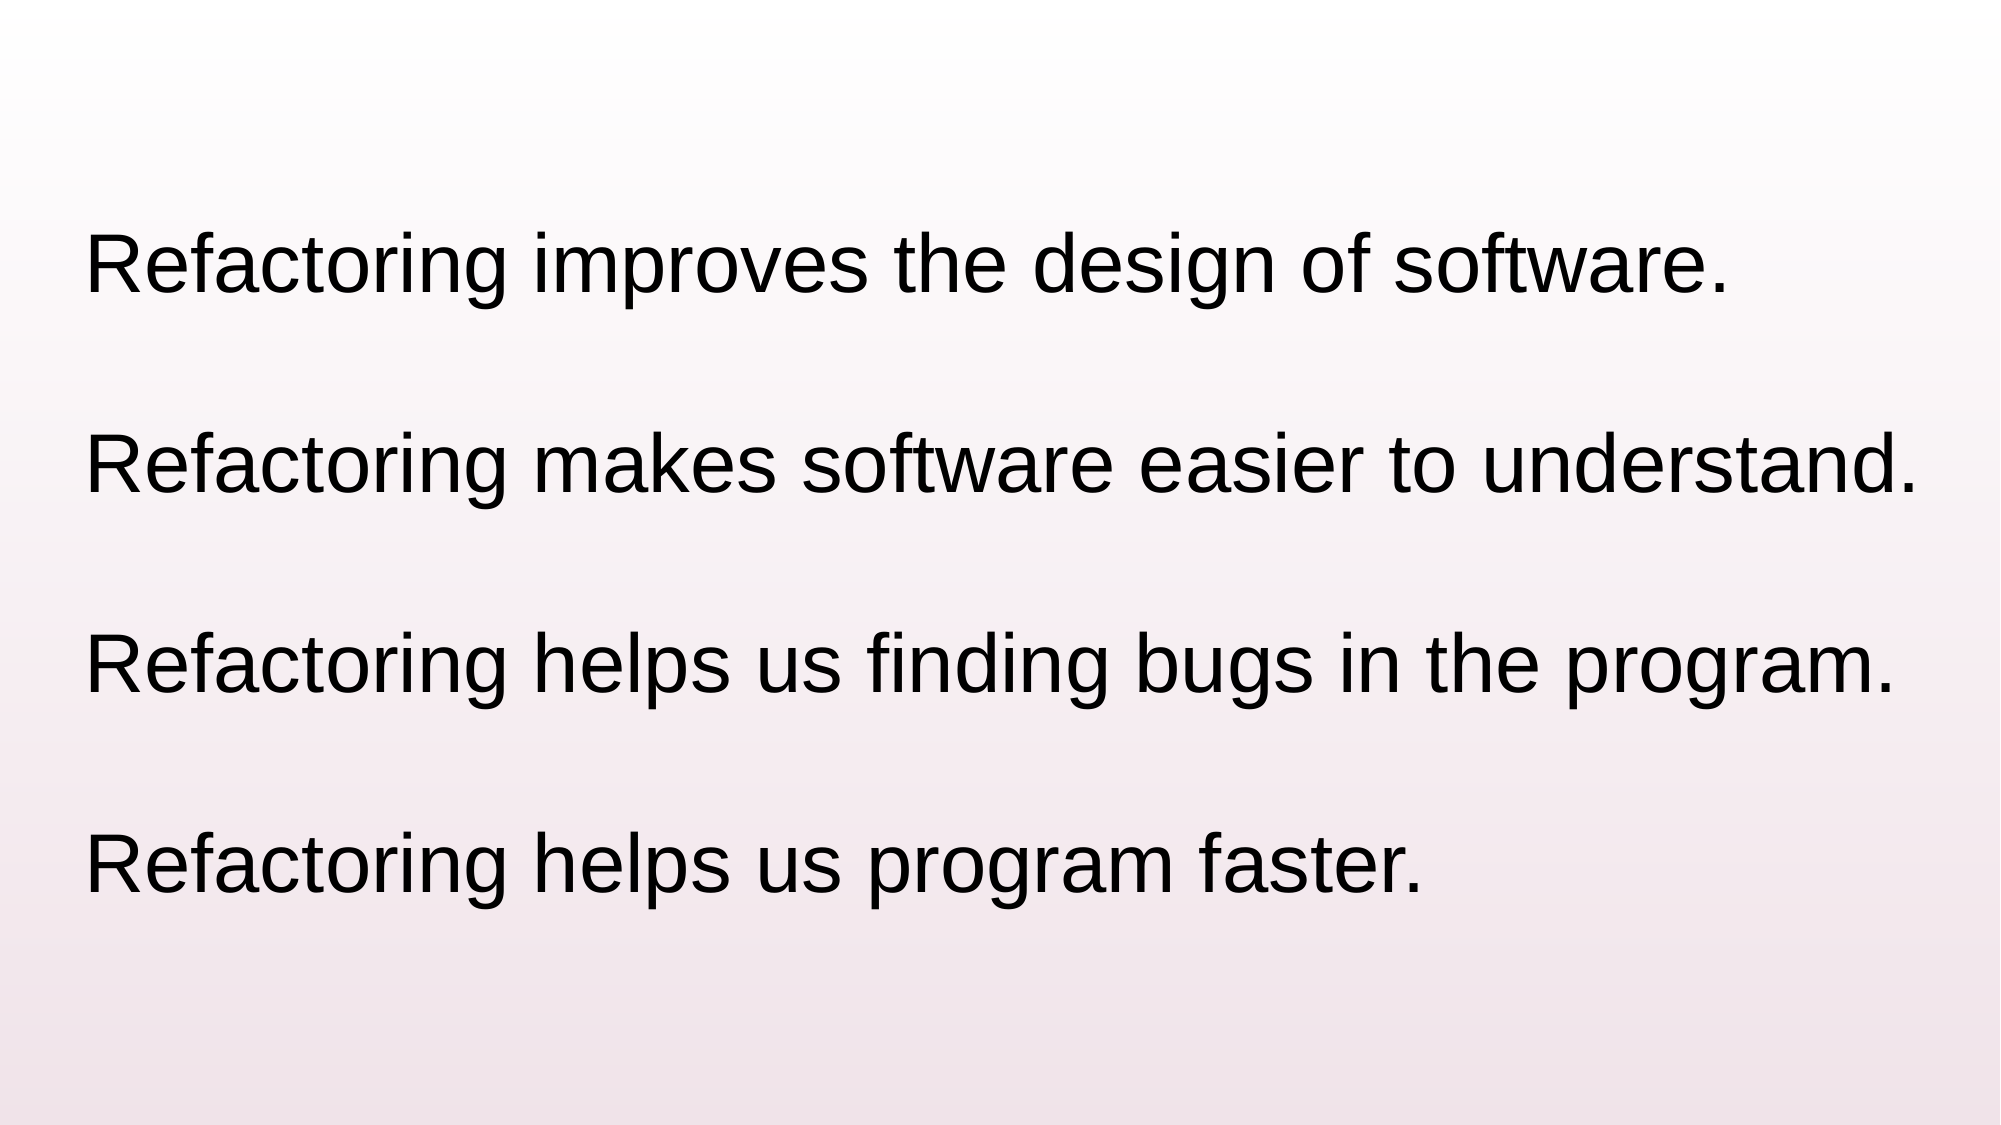

Refactoring improves the design of software.

Refactoring makes software easier to understand.

Refactoring helps us finding bugs in the program.

Refactoring helps us program faster.